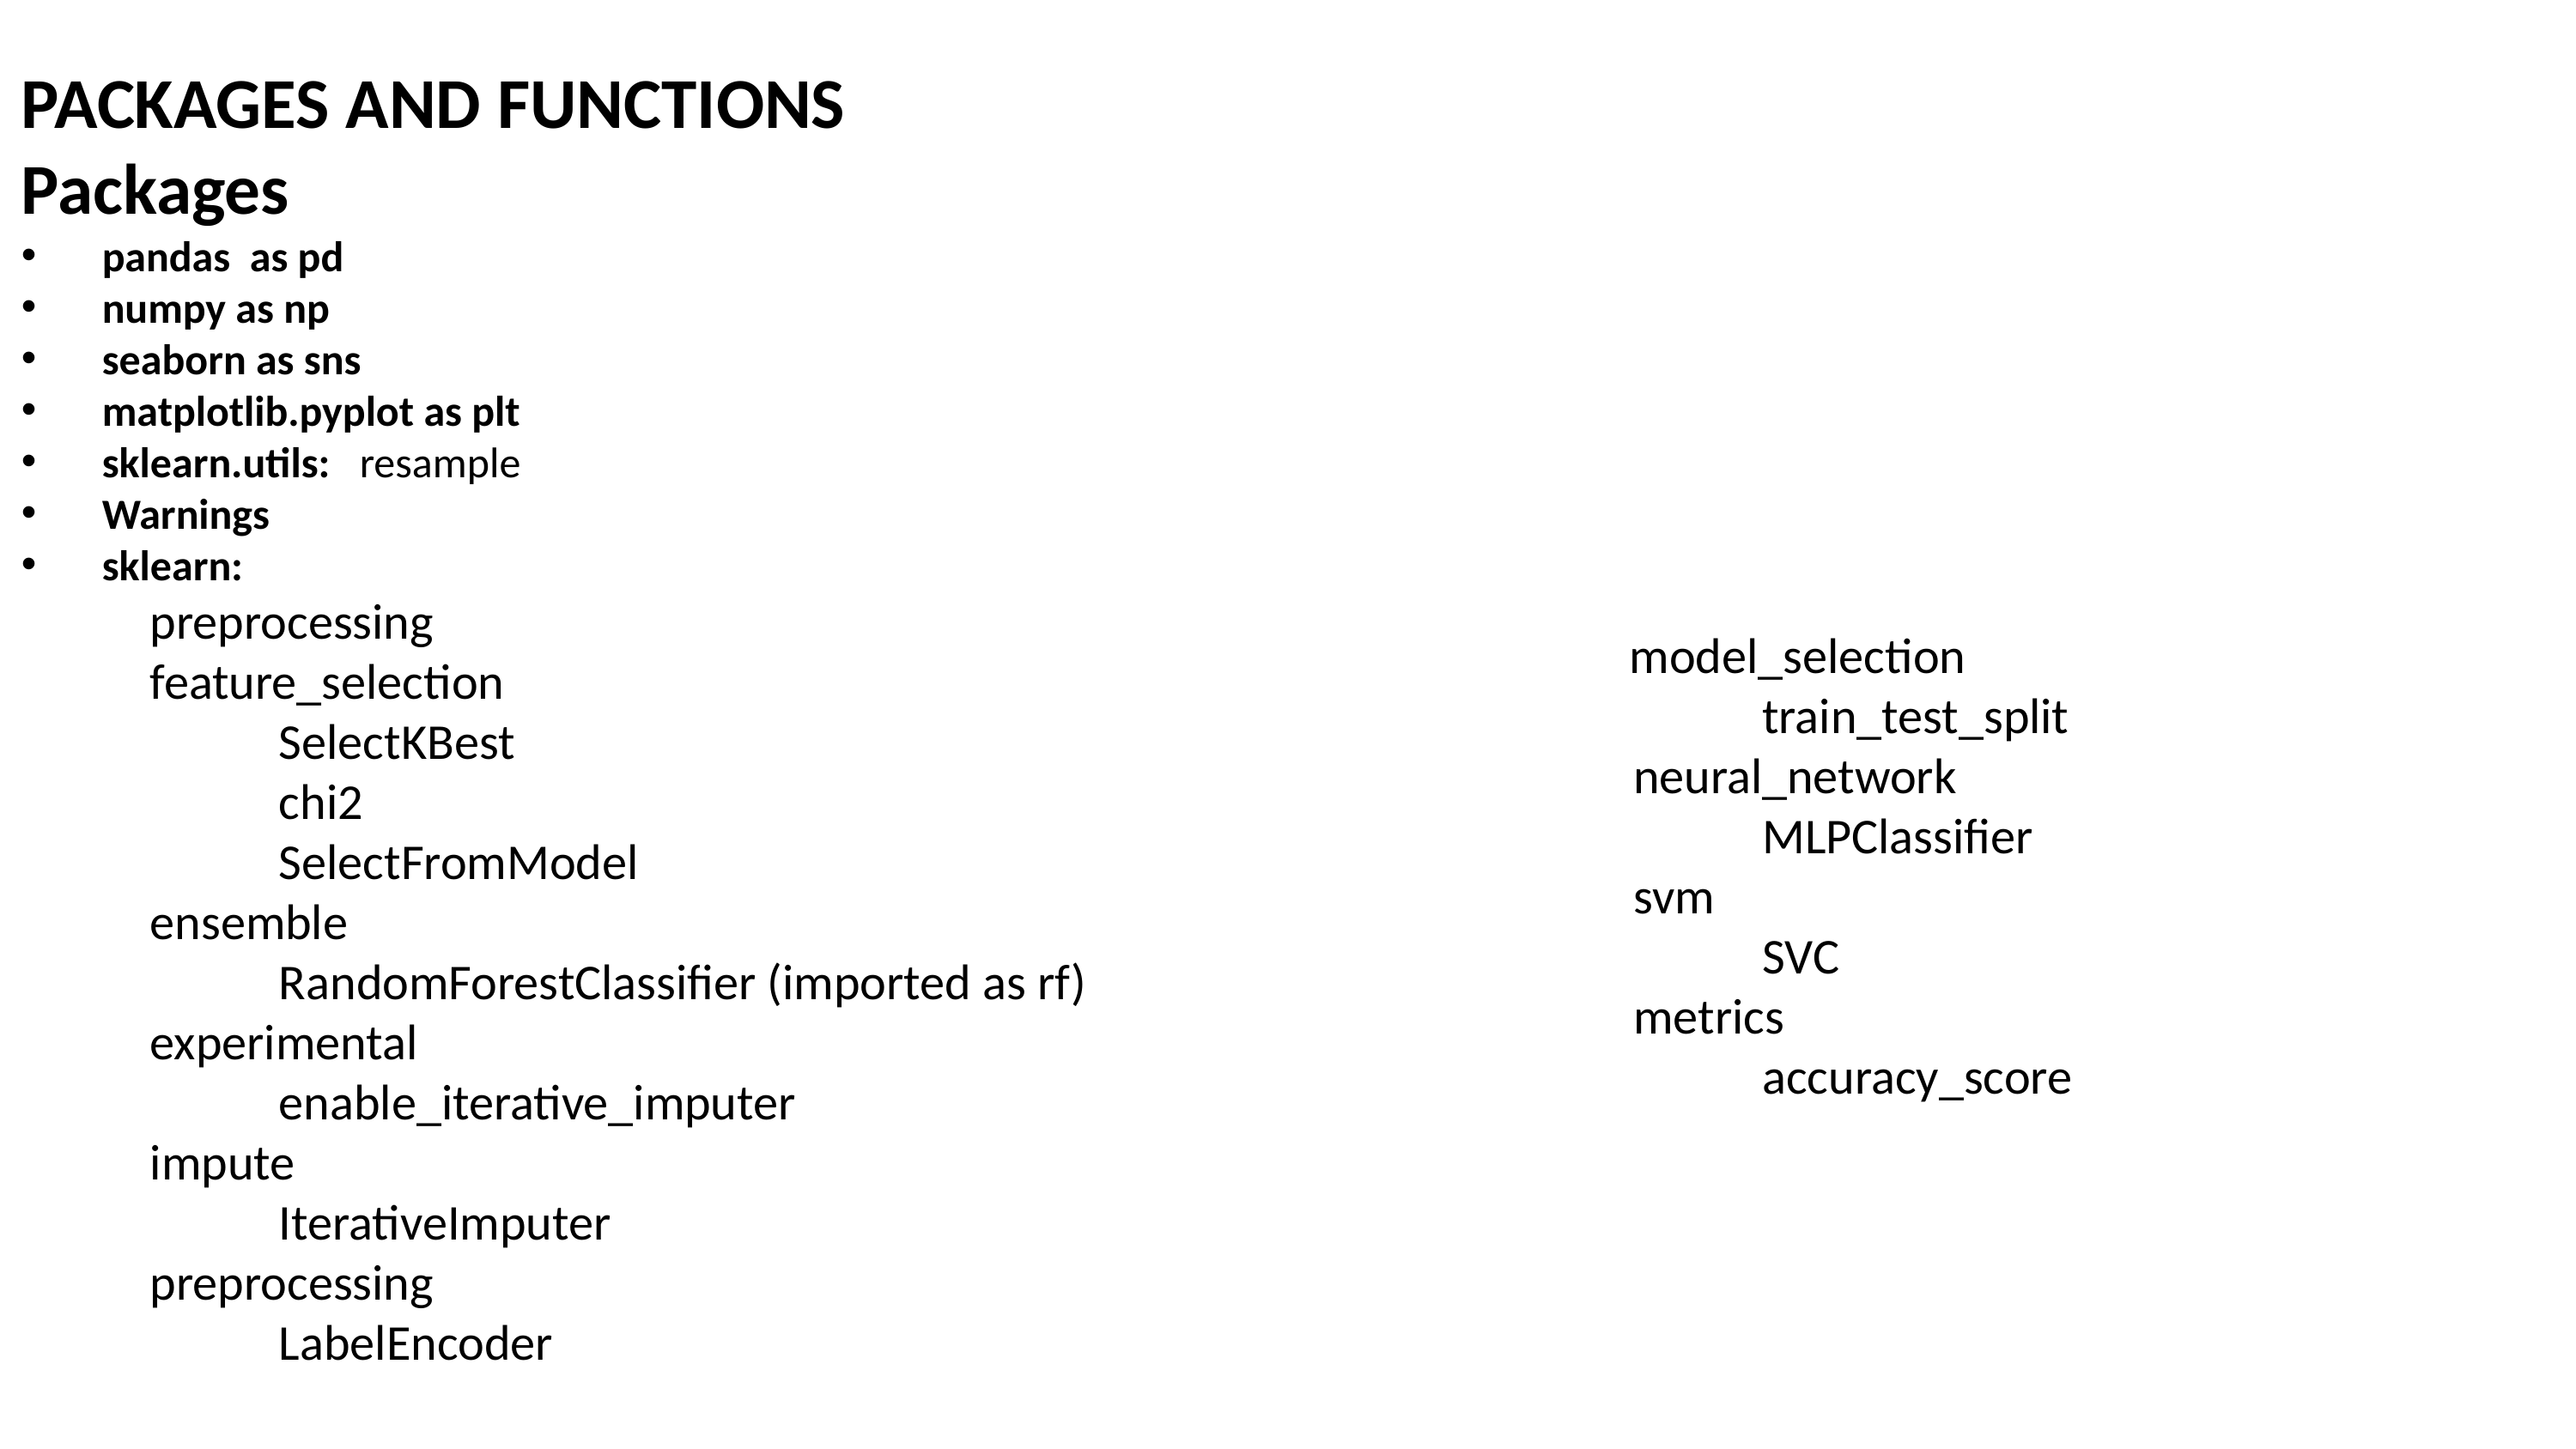

PACKAGES AND FUNCTIONS
Packages
pandas  as pd
numpy as np
seaborn as sns
matplotlib.pyplot as plt
sklearn.utils:	resample
Warnings
sklearn:
	preprocessing
	feature_selection
		SelectKBest
		chi2
		SelectFromModel
	ensemble
		RandomForestClassifier (imported as rf)
	experimental
		enable_iterative_imputer
	impute
		IterativeImputer
	preprocessing
		LabelEncoder

           model_selection
		train_test_split
	neural_network
		MLPClassifier
	svm
		SVC
	metrics
		accuracy_score